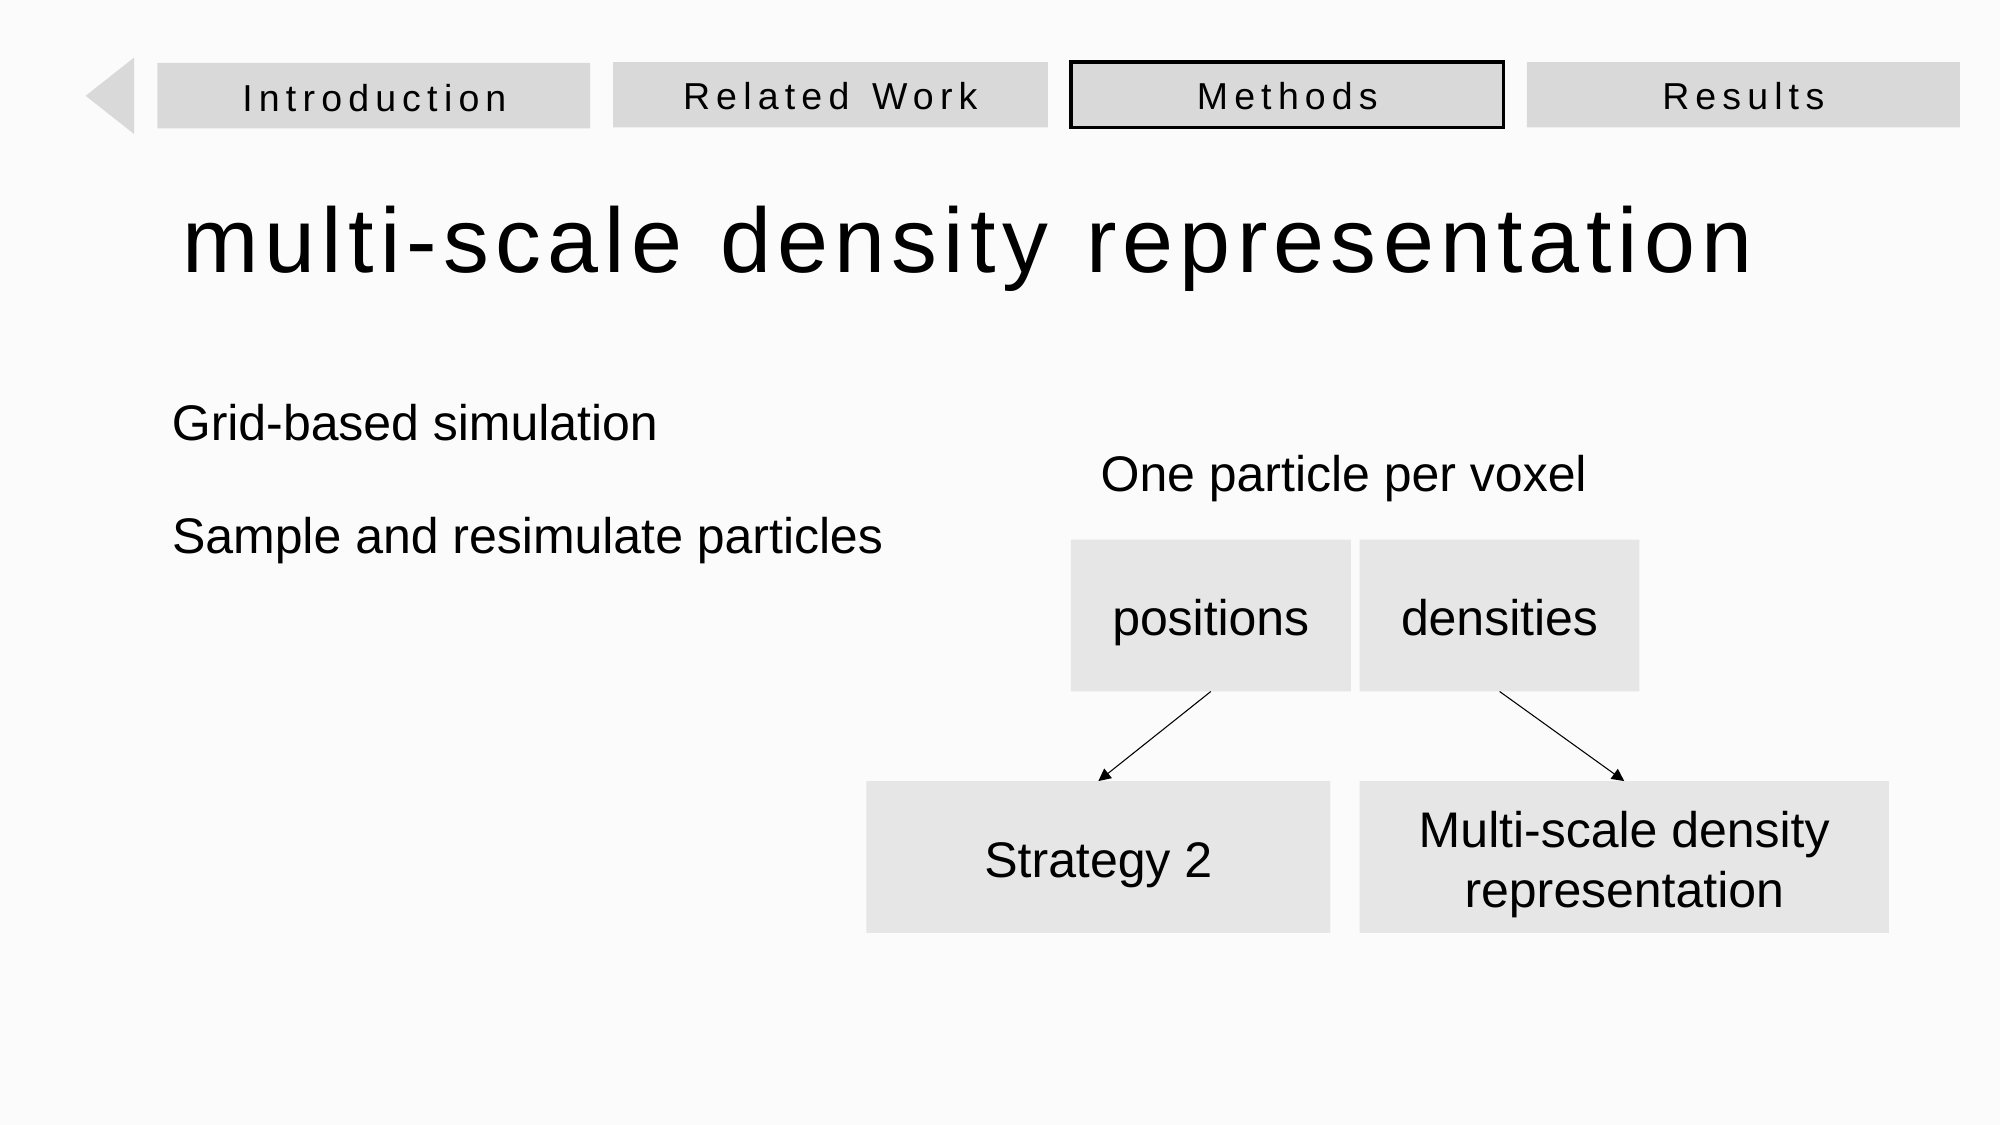

Methods
Results
Related Work

Introduction

multi-scale density representation
Grid-based simulation
One particle per voxel
Sample and resimulate particles
positions
densities
Strategy 2
Multi-scale density
representation